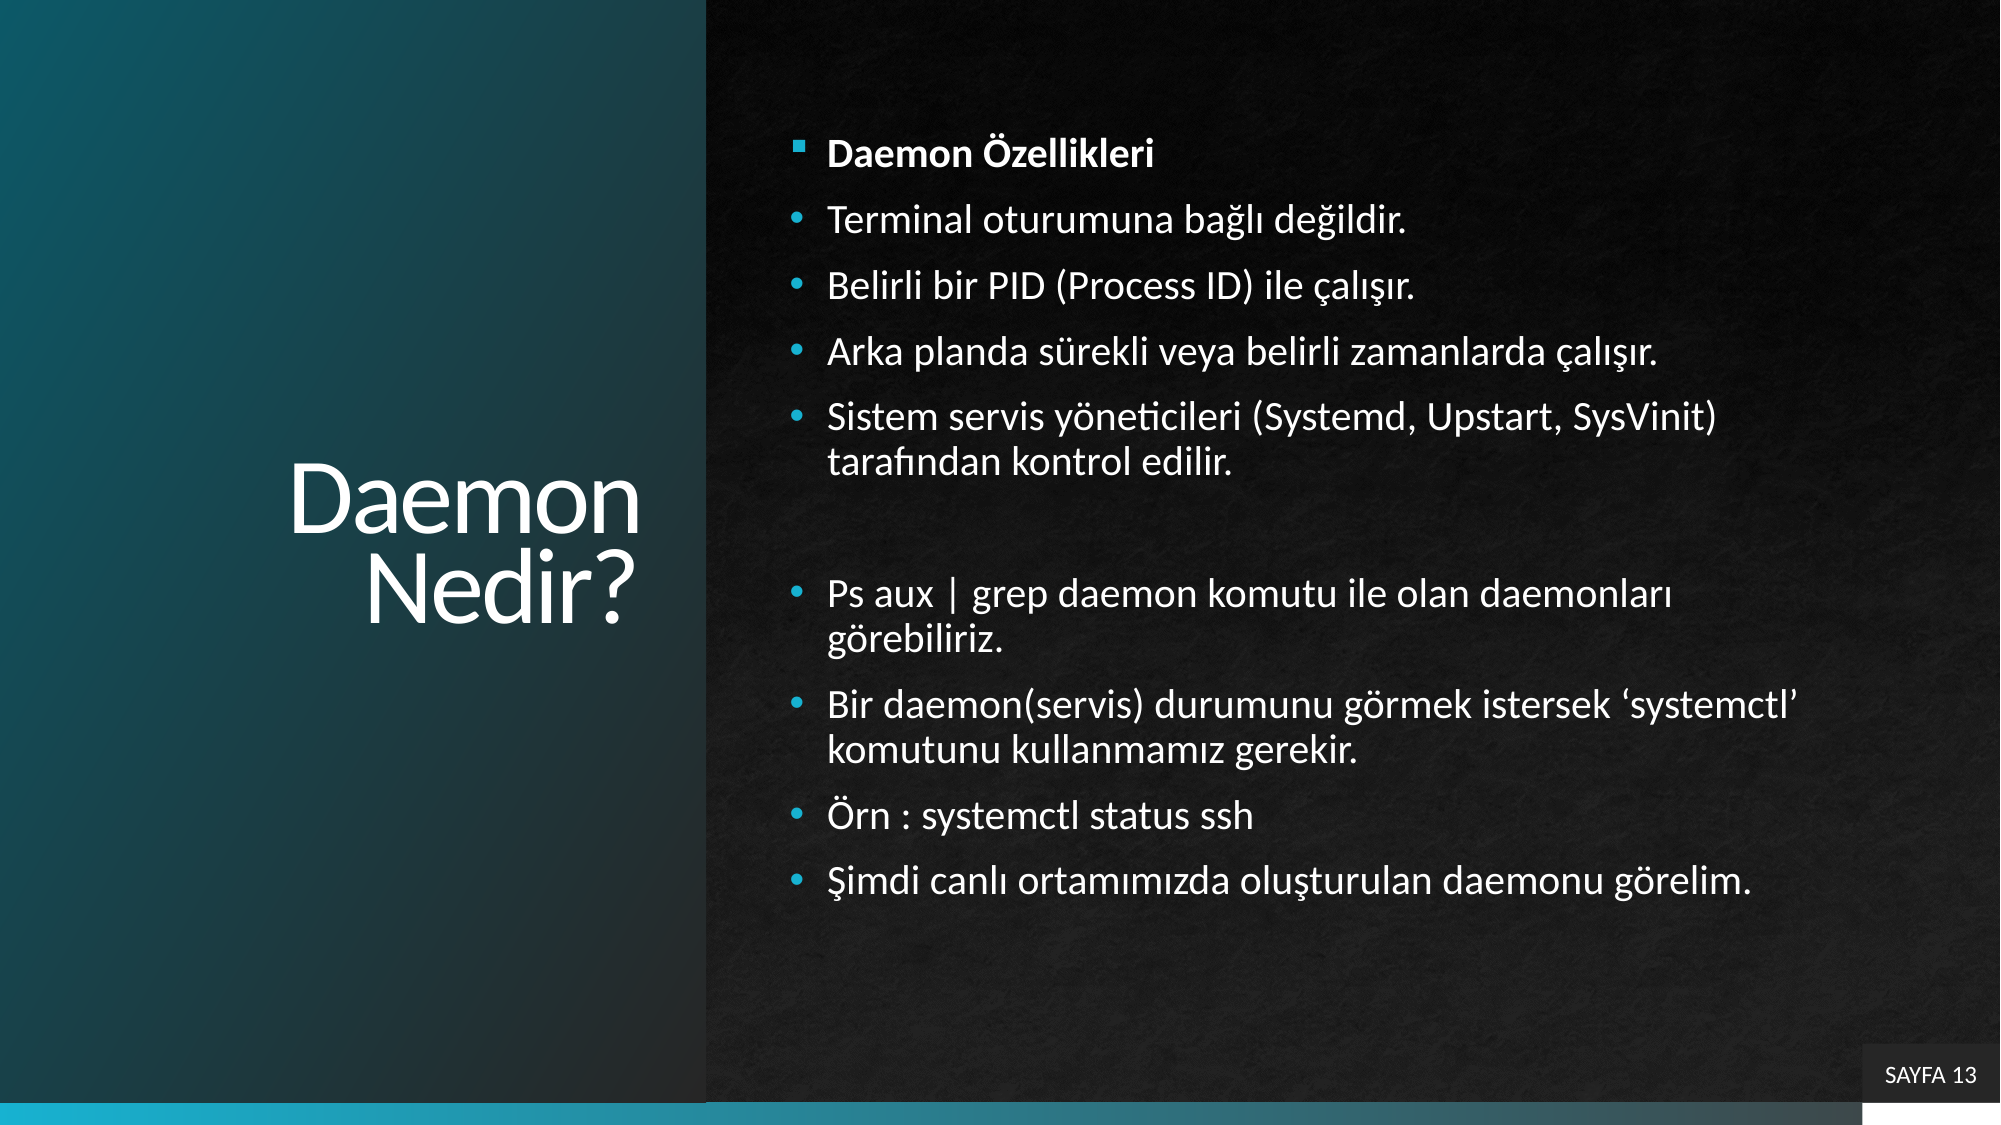

# Daemon Nedir?
Daemon Özellikleri
Terminal oturumuna bağlı değildir.
Belirli bir PID (Process ID) ile çalışır.
Arka planda sürekli veya belirli zamanlarda çalışır.
Sistem servis yöneticileri (Systemd, Upstart, SysVinit) tarafından kontrol edilir.

Ps aux | grep daemon komutu ile olan daemonları görebiliriz.
Bir daemon(servis) durumunu görmek istersek ‘systemctl’ komutunu kullanmamız gerekir.
Örn : systemctl status ssh
Şimdi canlı ortamımızda oluşturulan daemonu görelim.

SAYFA 13